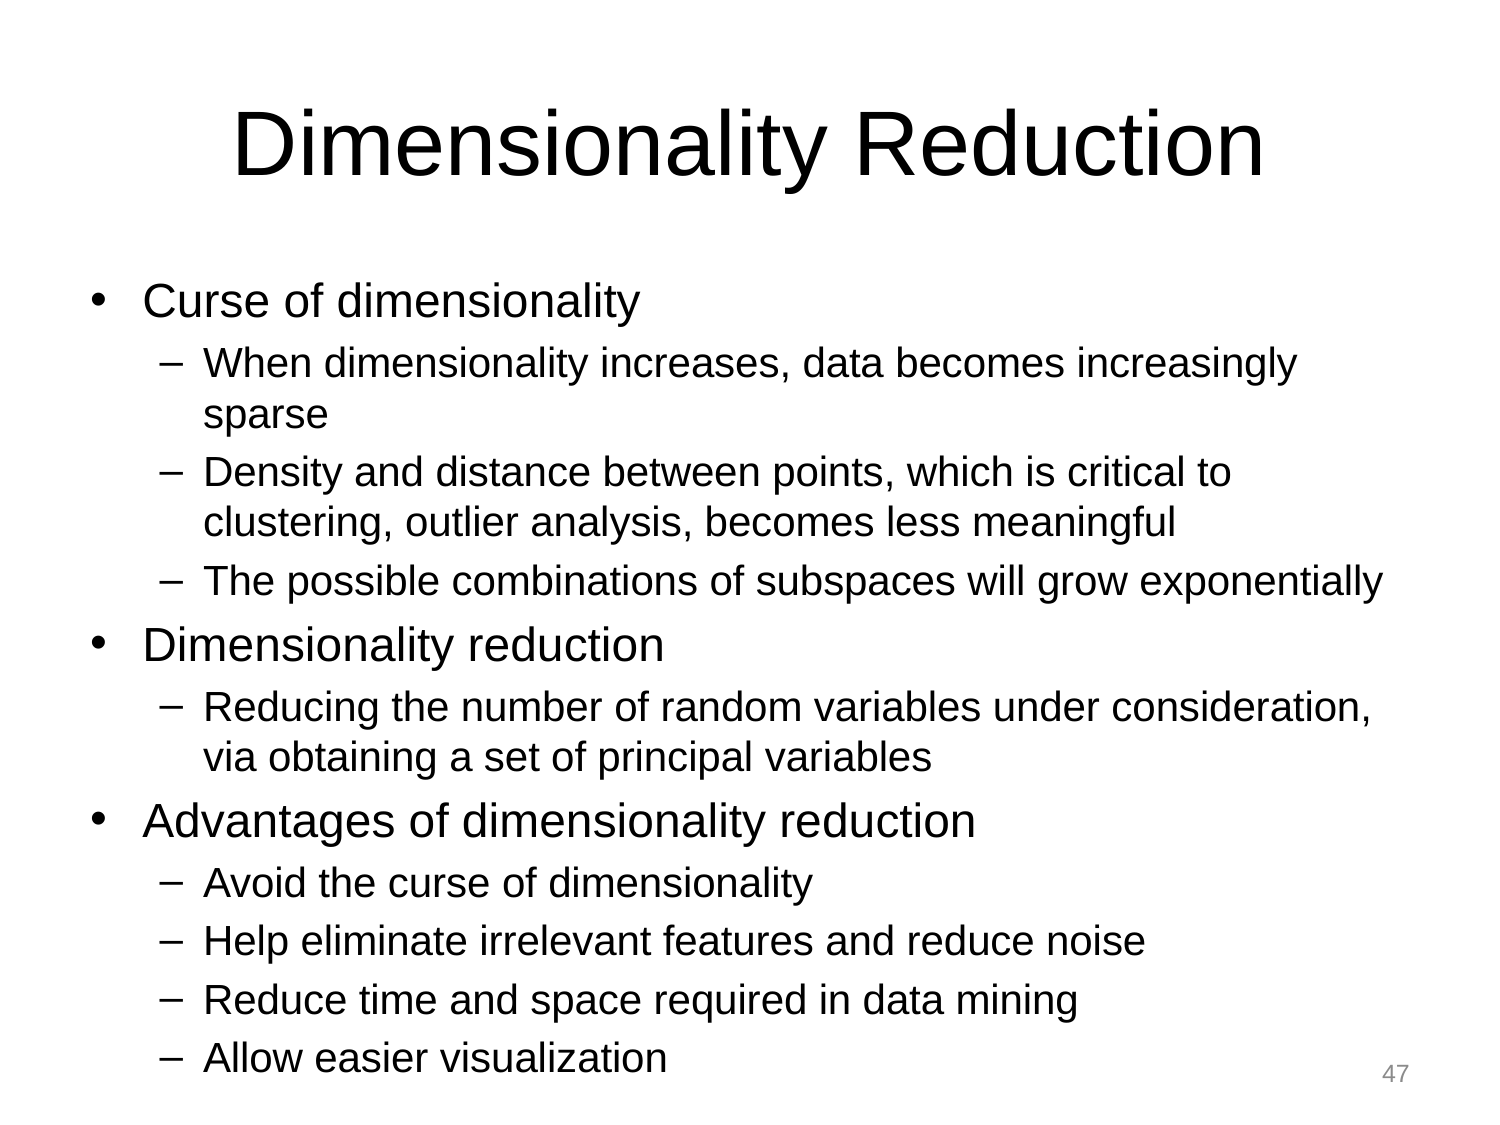

# Dimensionality Reduction
Curse of dimensionality
When dimensionality increases, data becomes increasingly sparse
Density and distance between points, which is critical to clustering, outlier analysis, becomes less meaningful
The possible combinations of subspaces will grow exponentially
Dimensionality reduction
Reducing the number of random variables under consideration, via obtaining a set of principal variables
Advantages of dimensionality reduction
Avoid the curse of dimensionality
Help eliminate irrelevant features and reduce noise
Reduce time and space required in data mining
Allow easier visualization
47